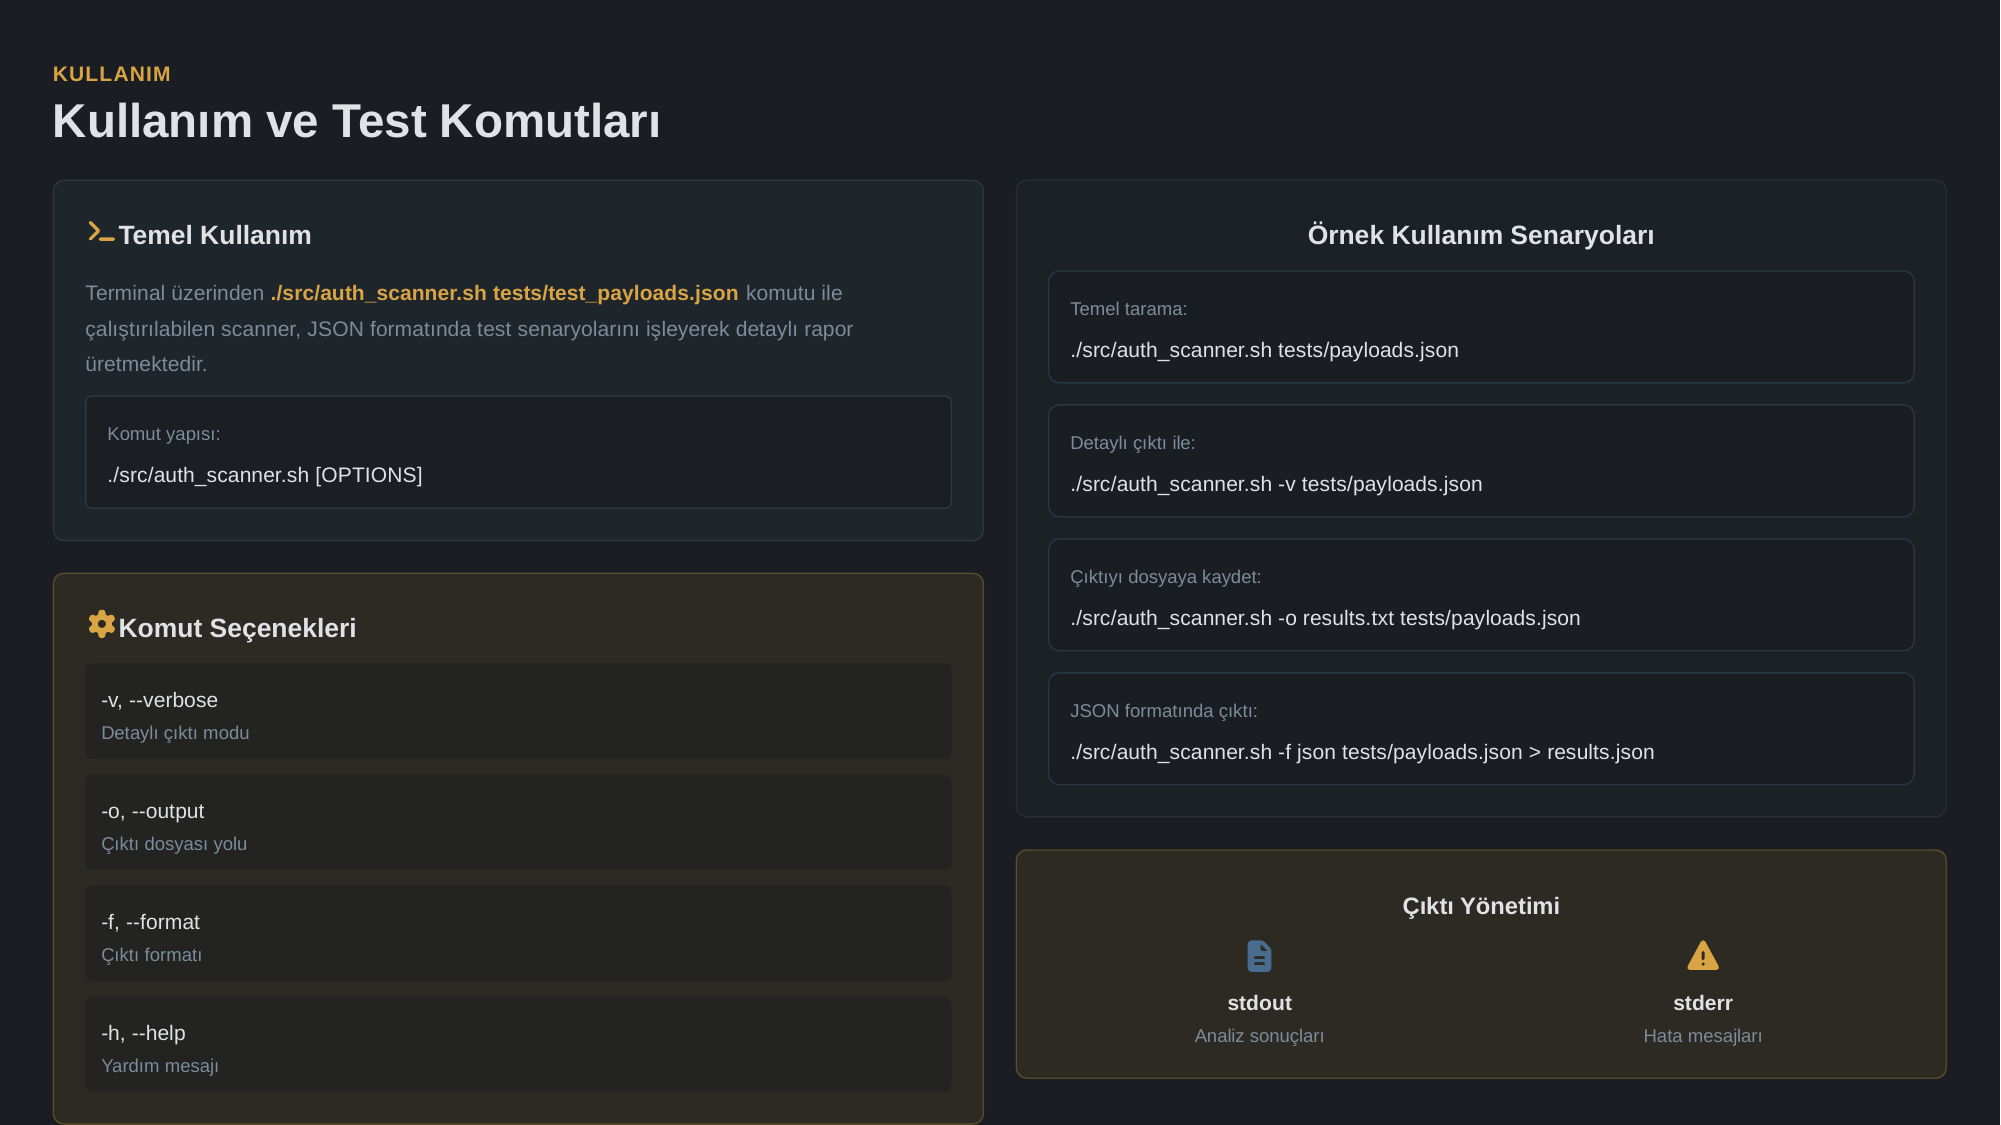

KULLANIM
Kullanım ve Test Komutları

Temel Kullanım
Örnek Kullanım Senaryoları

Terminal üzerinden ./src/auth_scanner.sh tests/test_payloads.json komutu ile çalıştırılabilen scanner, JSON formatında test senaryolarını işleyerek detaylı rapor üretmektedir.

Temel tarama:
./src/auth_scanner.sh tests/payloads.json

Komut yapısı:
Detaylı çıktı ile:
./src/auth_scanner.sh [OPTIONS]
./src/auth_scanner.sh -v tests/payloads.json

Çıktıyı dosyaya kaydet:

./src/auth_scanner.sh -o results.txt tests/payloads.json
Komut Seçenekleri

-v, --verbose
JSON formatında çıktı:
Detaylı çıktı modu
./src/auth_scanner.sh -f json tests/payloads.json > results.json

-o, --output
Çıktı dosyası yolu

Çıktı Yönetimi

-f, --format
Çıktı formatı

stdout
stderr

-h, --help
Analiz sonuçları
Hata mesajları
Yardım mesajı